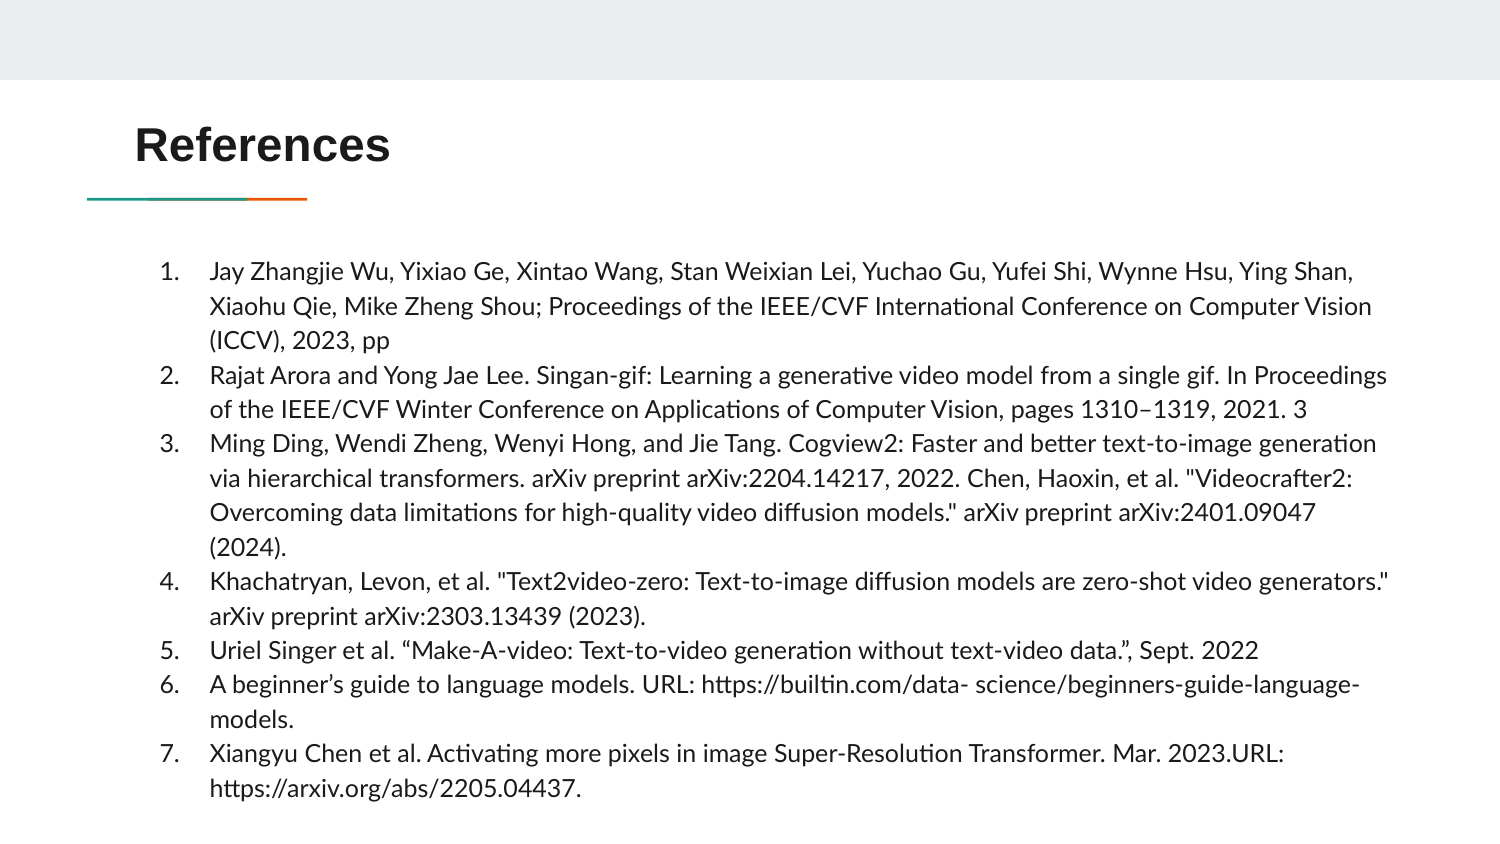

# References
Jay Zhangjie Wu, Yixiao Ge, Xintao Wang, Stan Weixian Lei, Yuchao Gu, Yufei Shi, Wynne Hsu, Ying Shan, Xiaohu Qie, Mike Zheng Shou; Proceedings of the IEEE/CVF International Conference on Computer Vision (ICCV), 2023, pp
Rajat Arora and Yong Jae Lee. Singan-gif: Learning a generative video model from a single gif. In Proceedings of the IEEE/CVF Winter Conference on Applications of Computer Vision, pages 1310–1319, 2021. 3
Ming Ding, Wendi Zheng, Wenyi Hong, and Jie Tang. Cogview2: Faster and better text-to-image generation via hierarchical transformers. arXiv preprint arXiv:2204.14217, 2022. Chen, Haoxin, et al. "Videocrafter2: Overcoming data limitations for high-quality video diffusion models." arXiv preprint arXiv:2401.09047 (2024).
Khachatryan, Levon, et al. "Text2video-zero: Text-to-image diffusion models are zero-shot video generators." arXiv preprint arXiv:2303.13439 (2023).
Uriel Singer et al. “Make-A-video: Text-to-video generation without text-video data.”, Sept. 2022
A beginner’s guide to language models. URL: https://builtin.com/data- science/beginners-guide-language-models.
Xiangyu Chen et al. Activating more pixels in image Super-Resolution Transformer. Mar. 2023.URL: https://arxiv.org/abs/2205.04437.